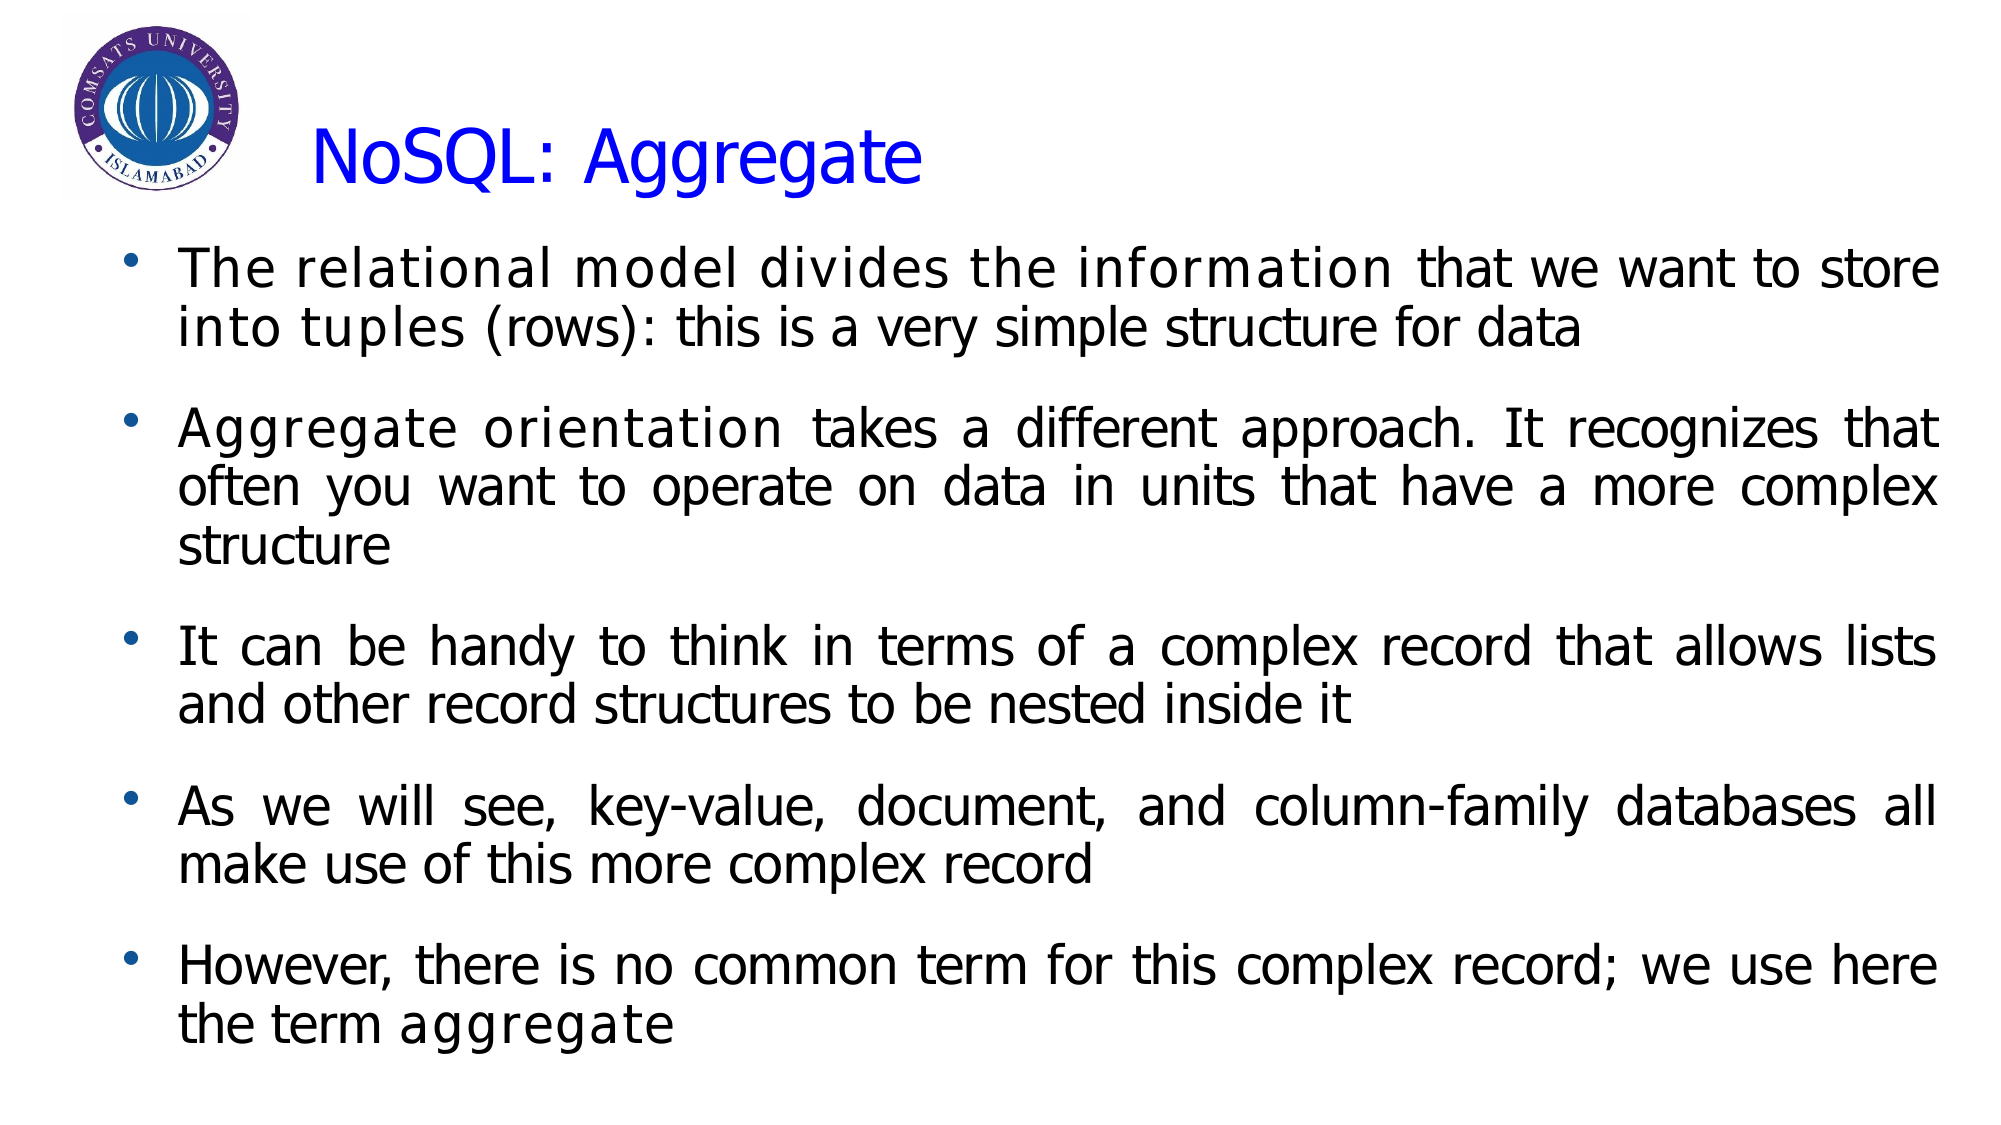

# NoSQL: Aggregate
The relational model divides the information that we want to store into tuples (rows): this is a very simple structure for data

Aggregate orientation takes a different approach. It recognizes that often you want to operate on data in units that have a more complex structure

It can be handy to think in terms of a complex record that allows lists and other record structures to be nested inside it

As we will see, key-value, document, and column-family databases all make use of this more complex record

However, there is no common term for this complex record; we use here the term aggregate